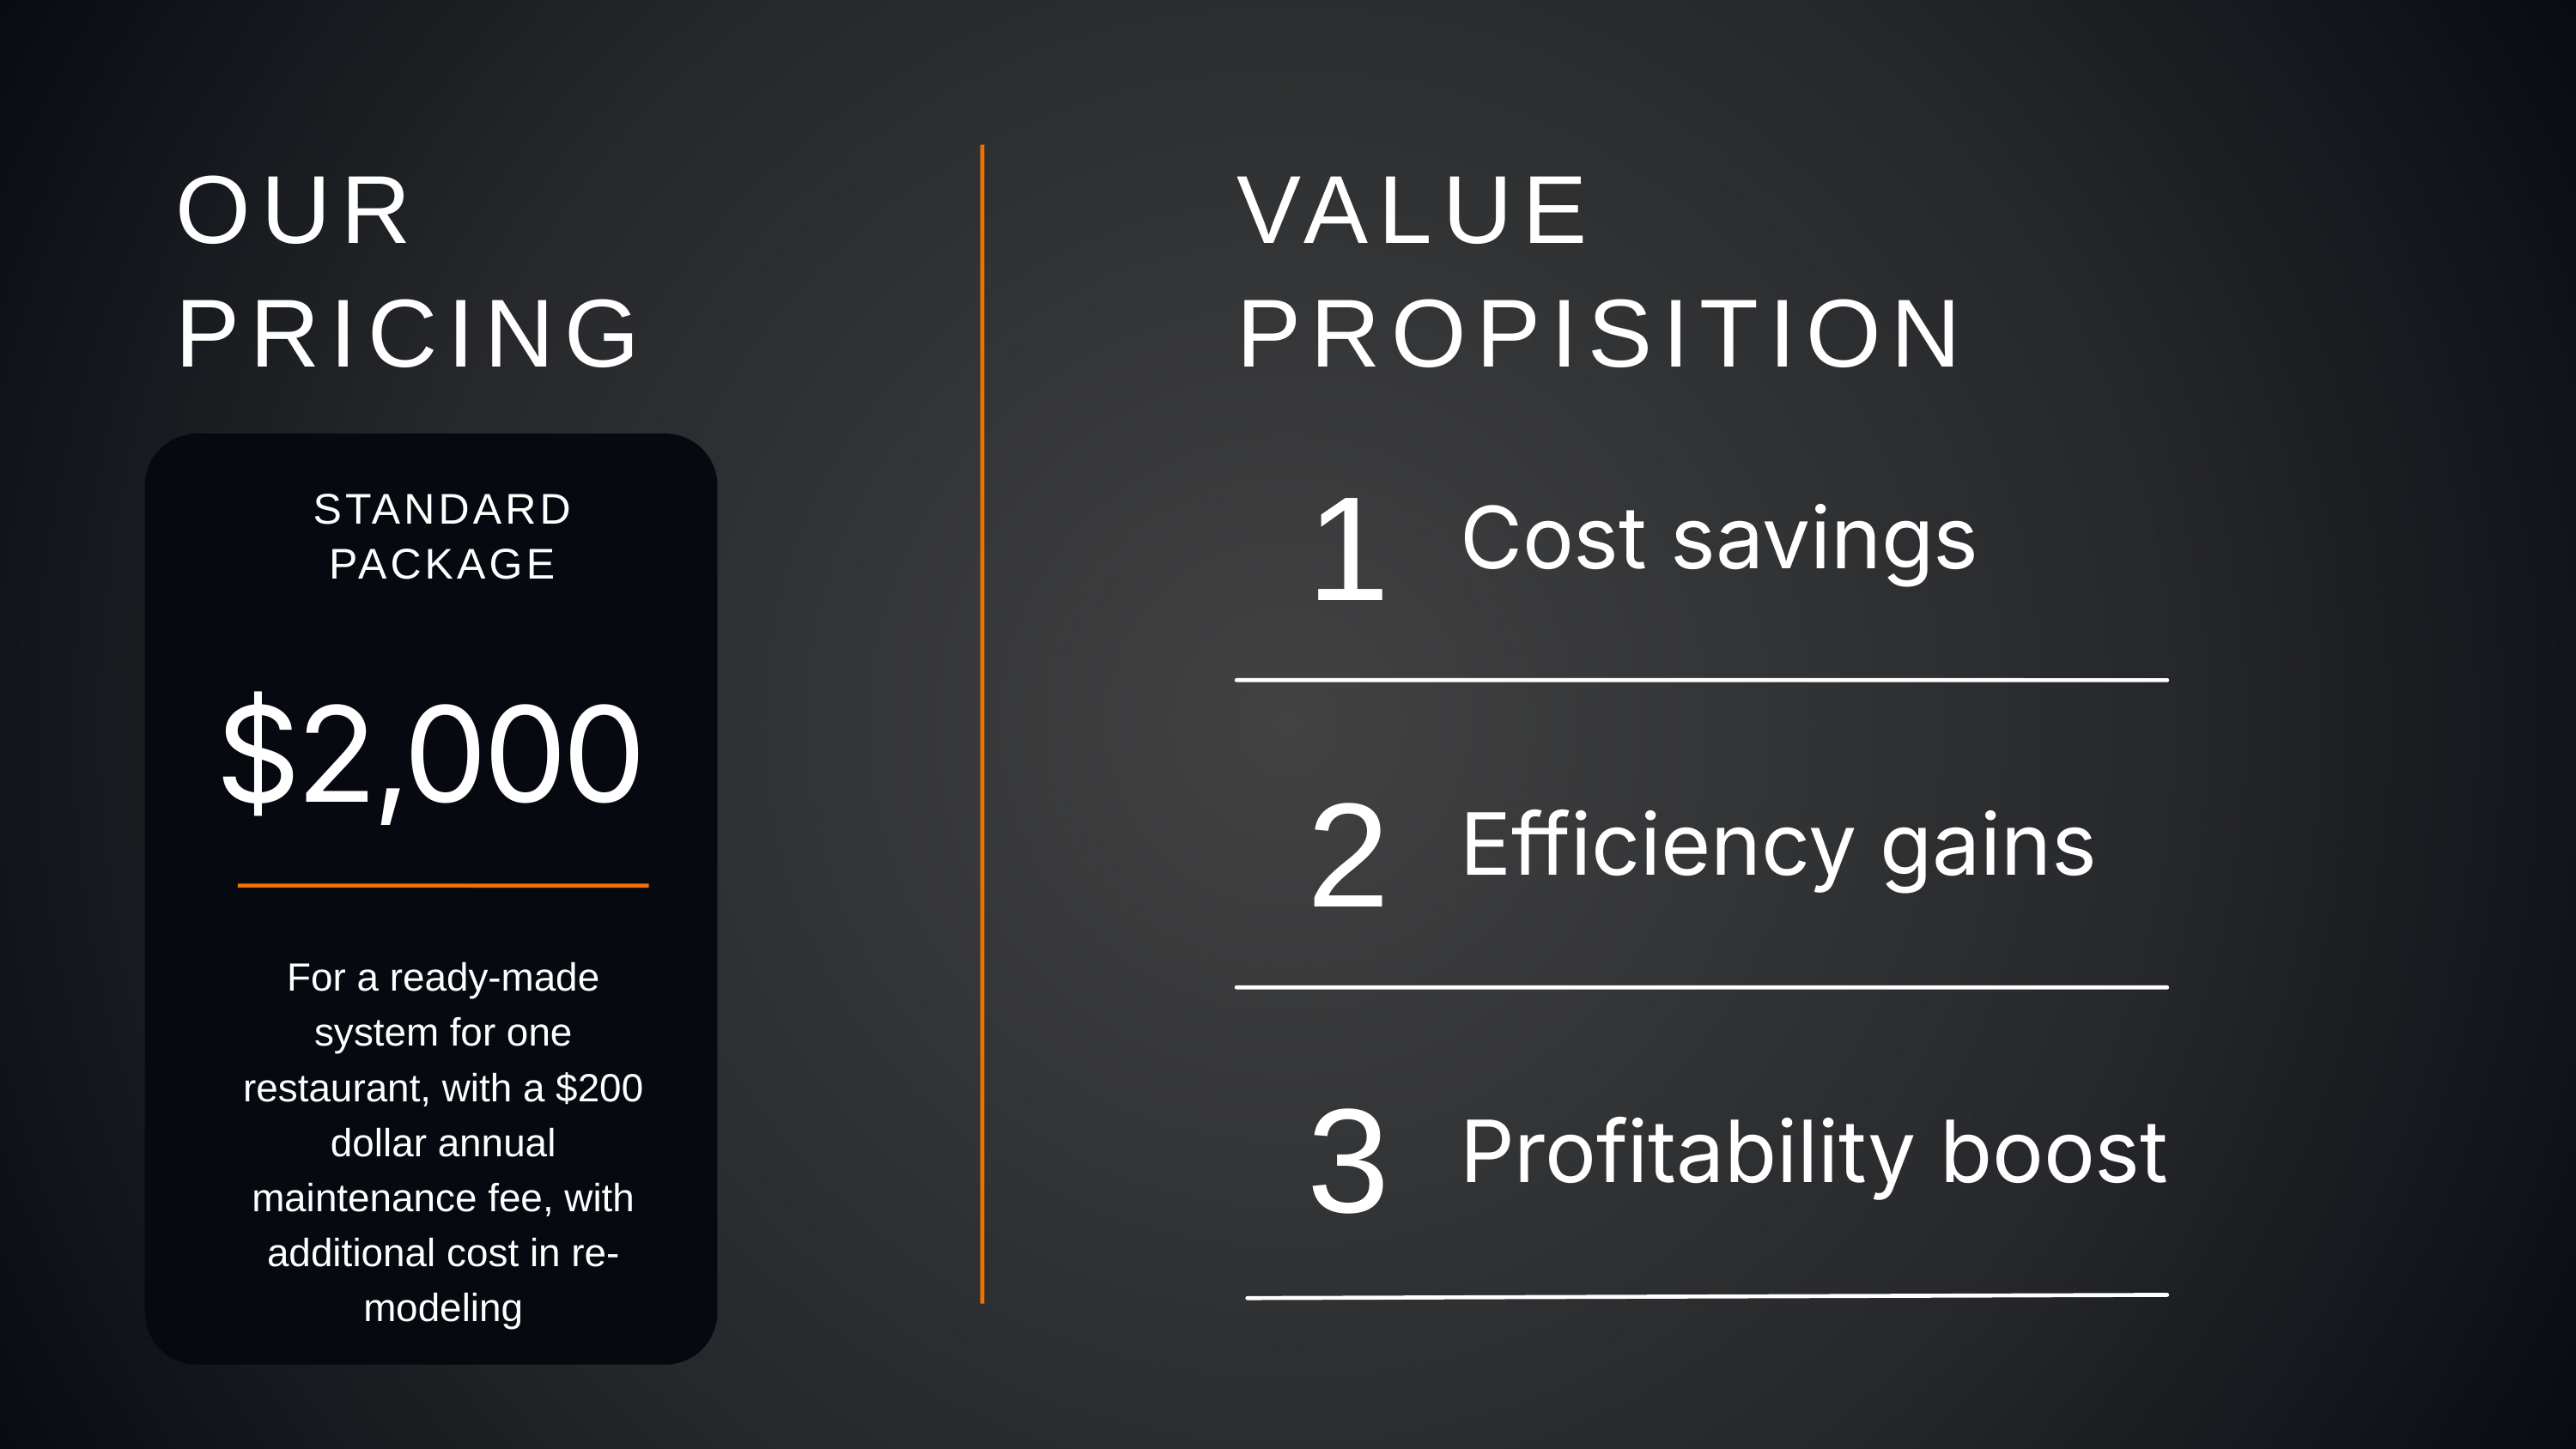

OUR
PRICING
VALUE
PROPISITION

1

Cost savings
STANDARD
PACKAGE
$2,000

2
Efficiency gains

For a ready-made system for one restaurant, with a $200 dollar annual maintenance fee, with additional cost in re-modeling

3
Profitability boost